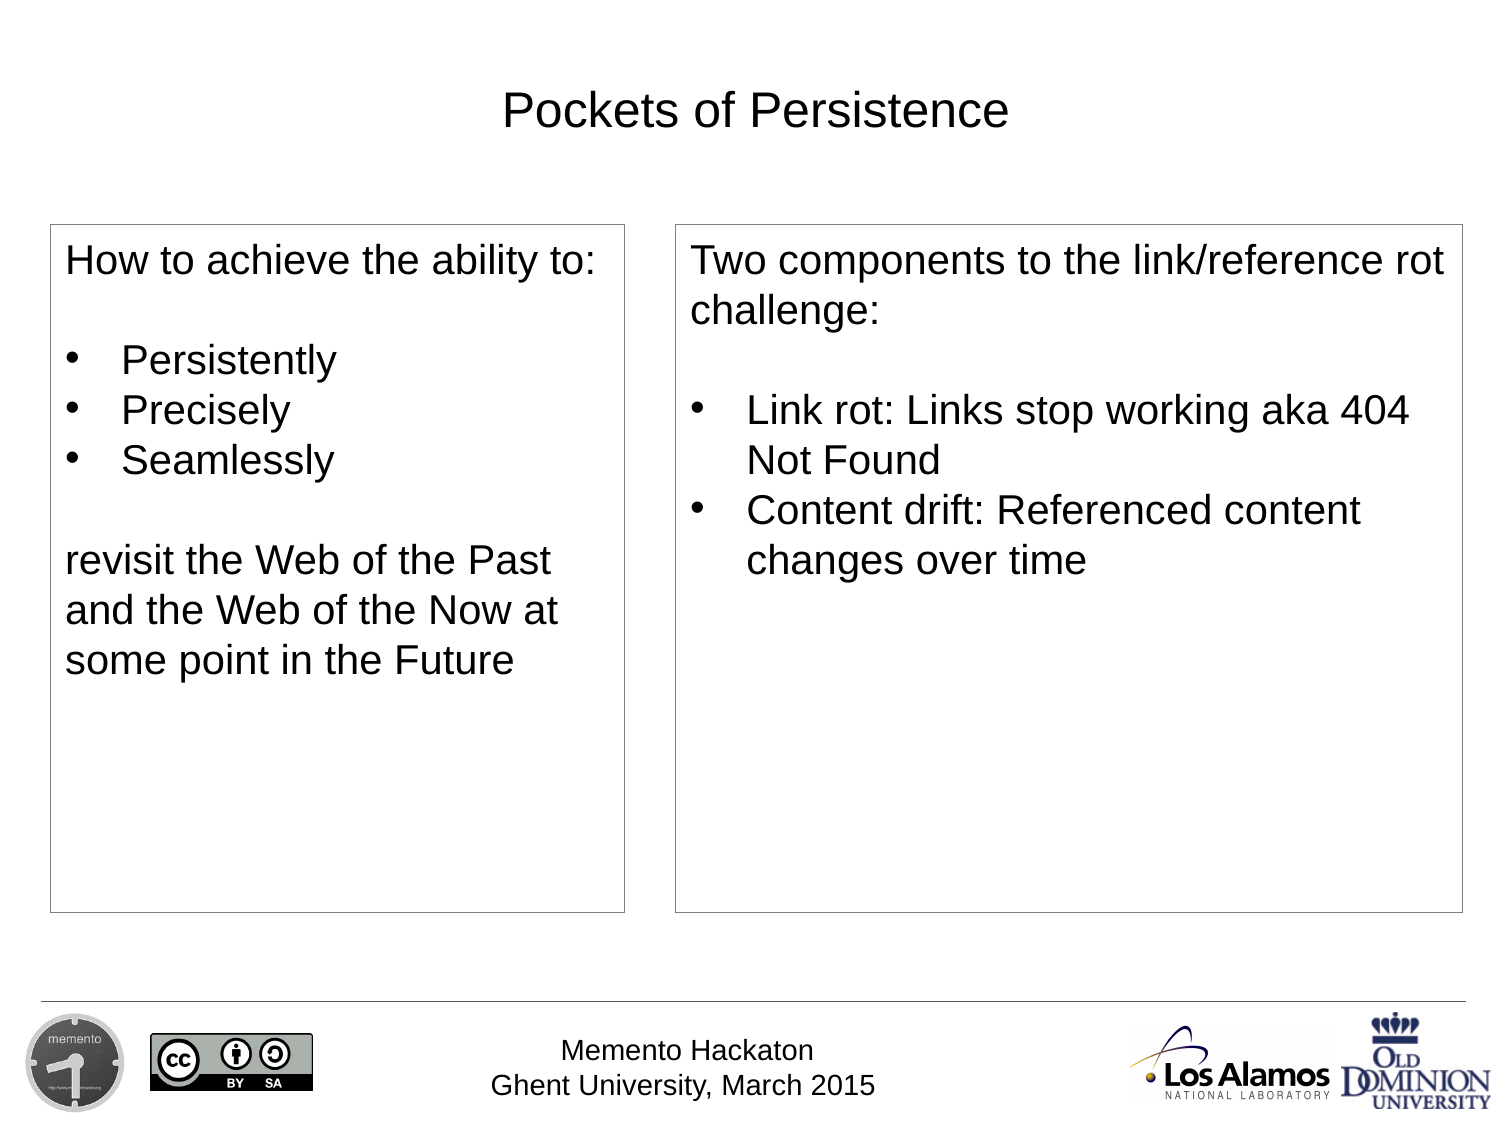

# Pockets of Persistence
How to achieve the ability to:

Persistently
Precisely
Seamlessly

revisit the Web of the Past and the Web of the Now at some point in the Future

Two components to the link/reference rot challenge:

Link rot: Links stop working aka 404 Not Found
Content drift: Referenced content changes over time